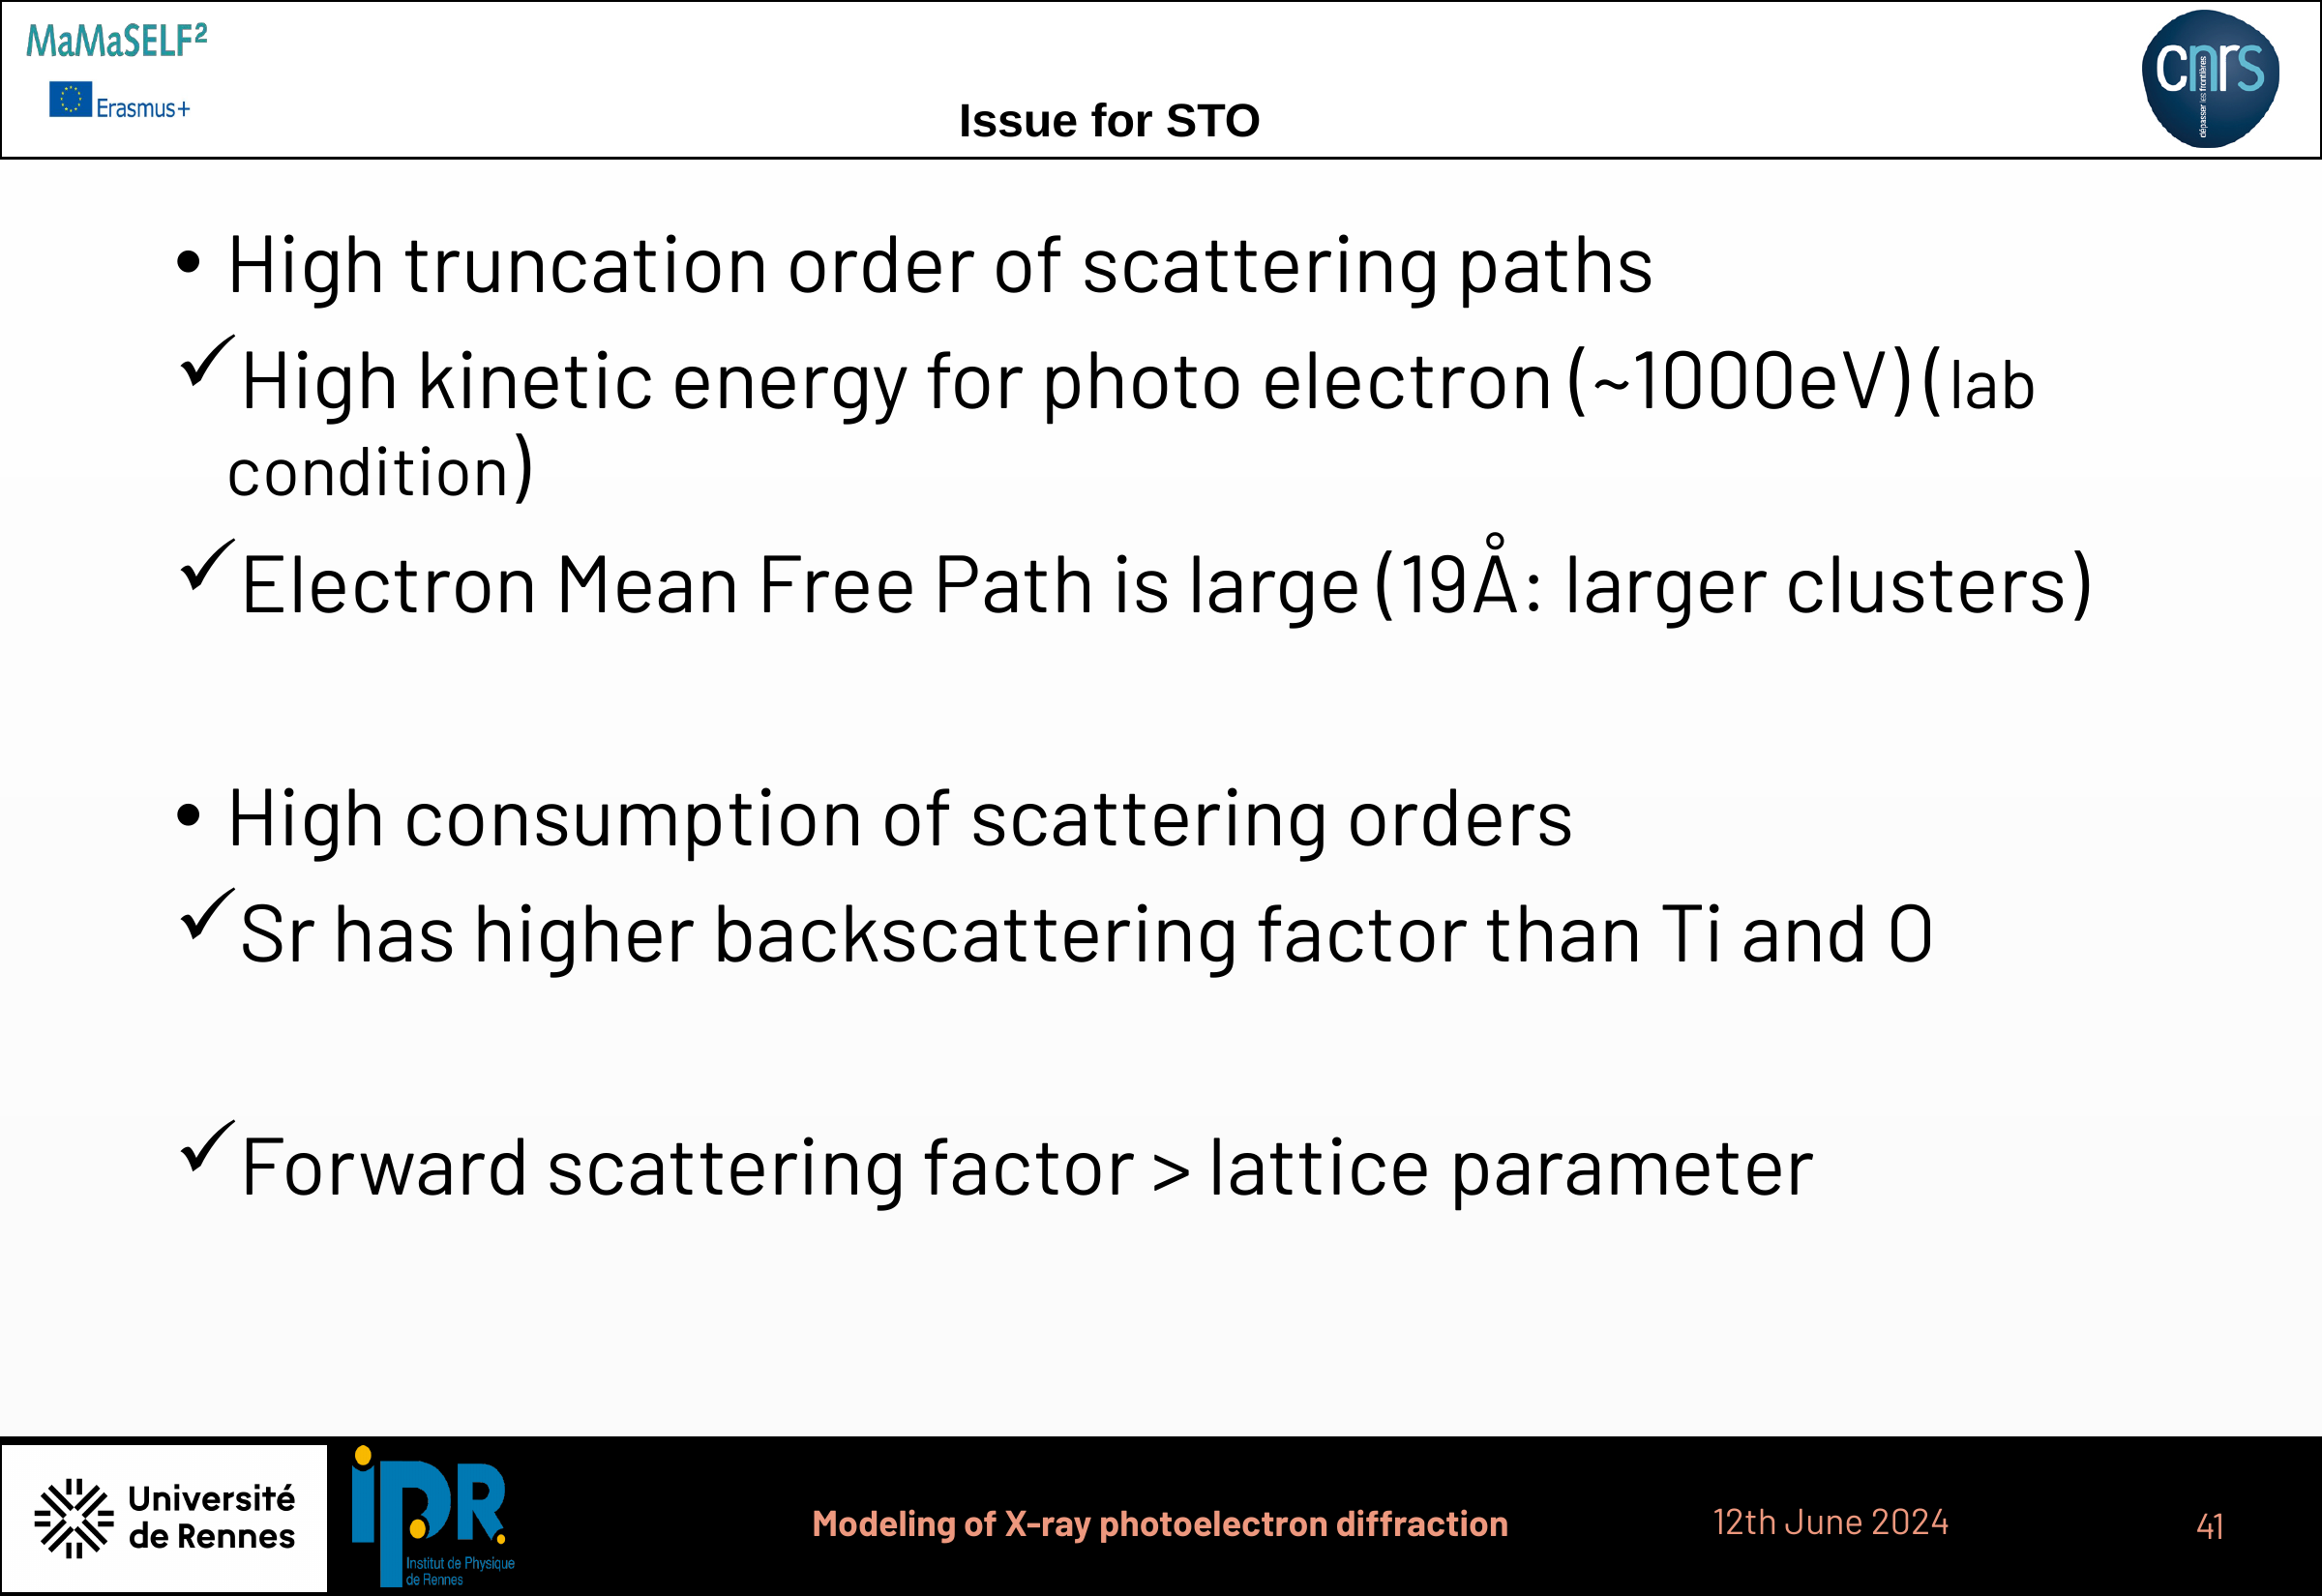

Issue for STO
High truncation order of scattering paths
High kinetic energy for photo electron (~1000eV) (lab condition)
Electron Mean Free Path is large (19Å: larger clusters)

High consumption of scattering orders
Sr has higher backscattering factor than Ti and O

Forward scattering factor > lattice parameter

12th June 2024
Modeling of X-ray photoelectron diffraction
41